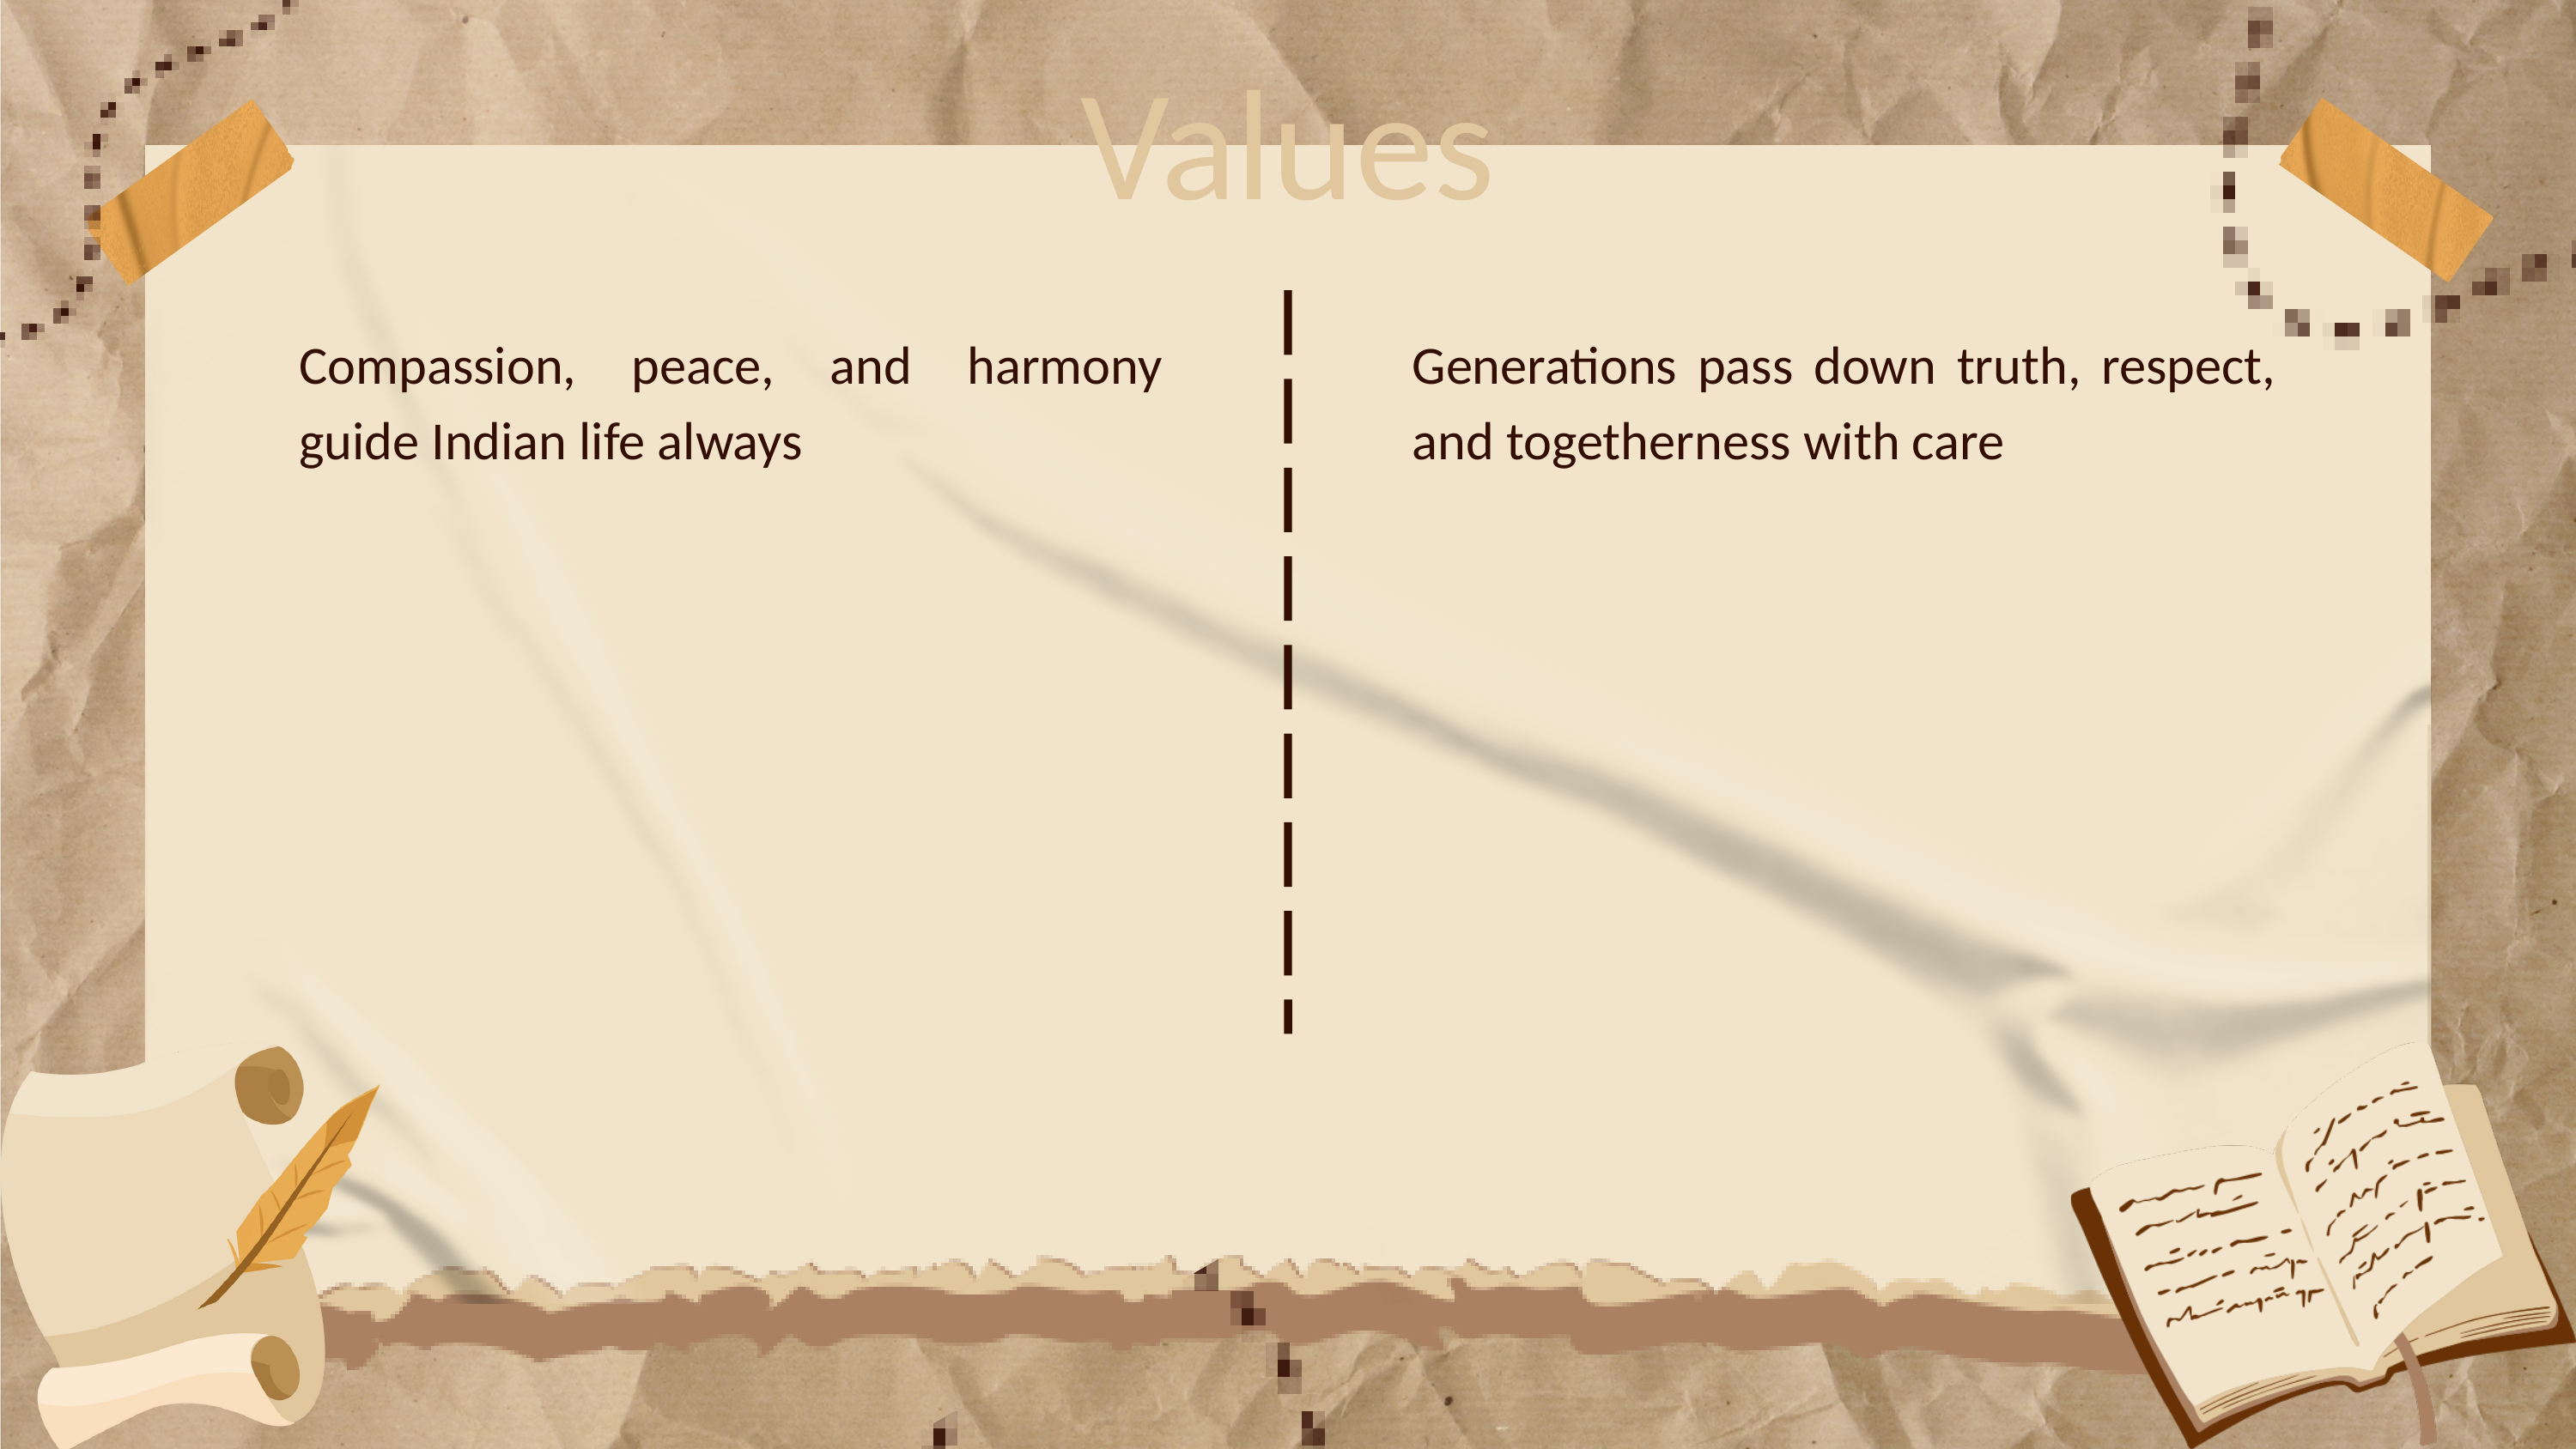

Values

Compassion, peace, and harmony guide Indian life always
Generations pass down truth, respect, and togetherness with care